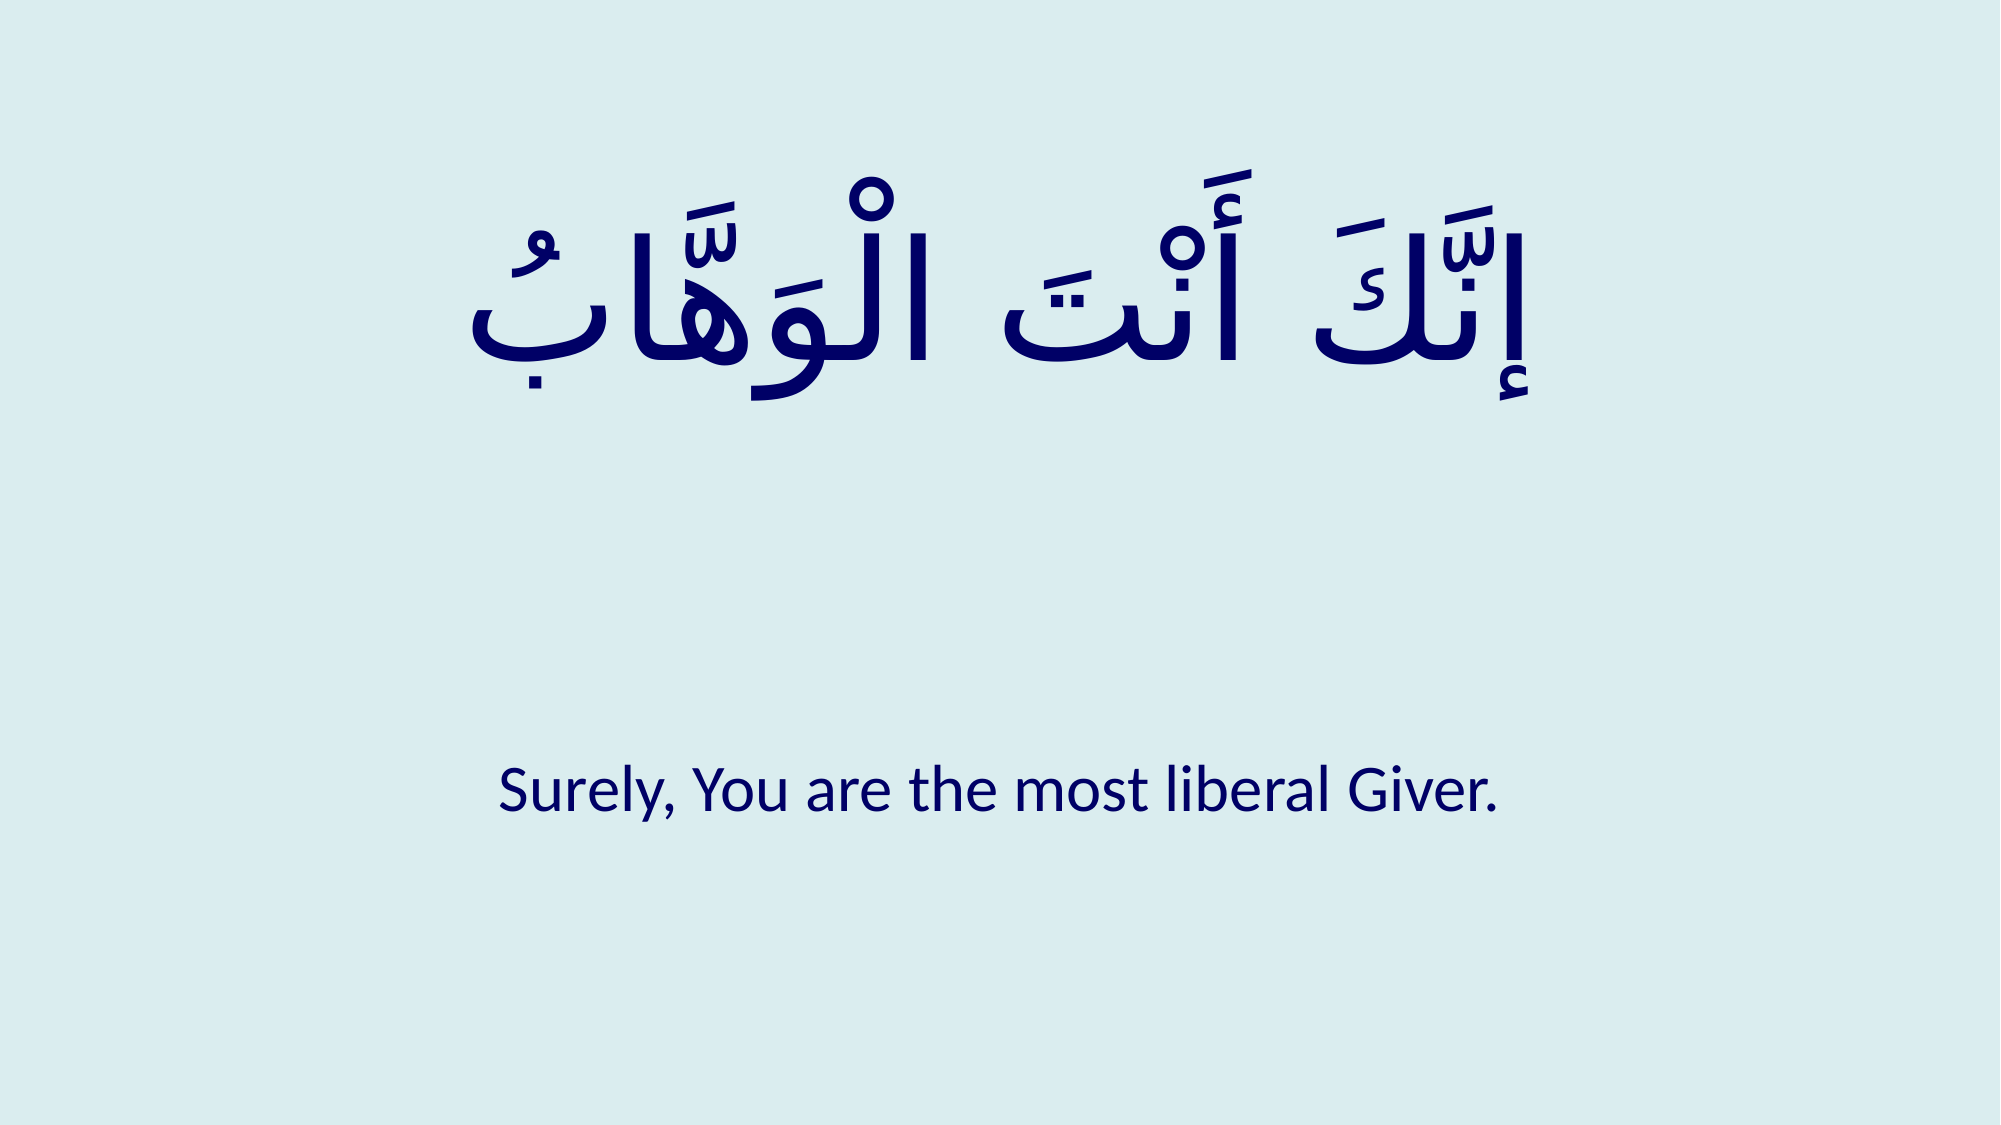

# إنَّكَ أَنْتَ الْوَهَّابُ
Surely, You are the most liberal Giver.